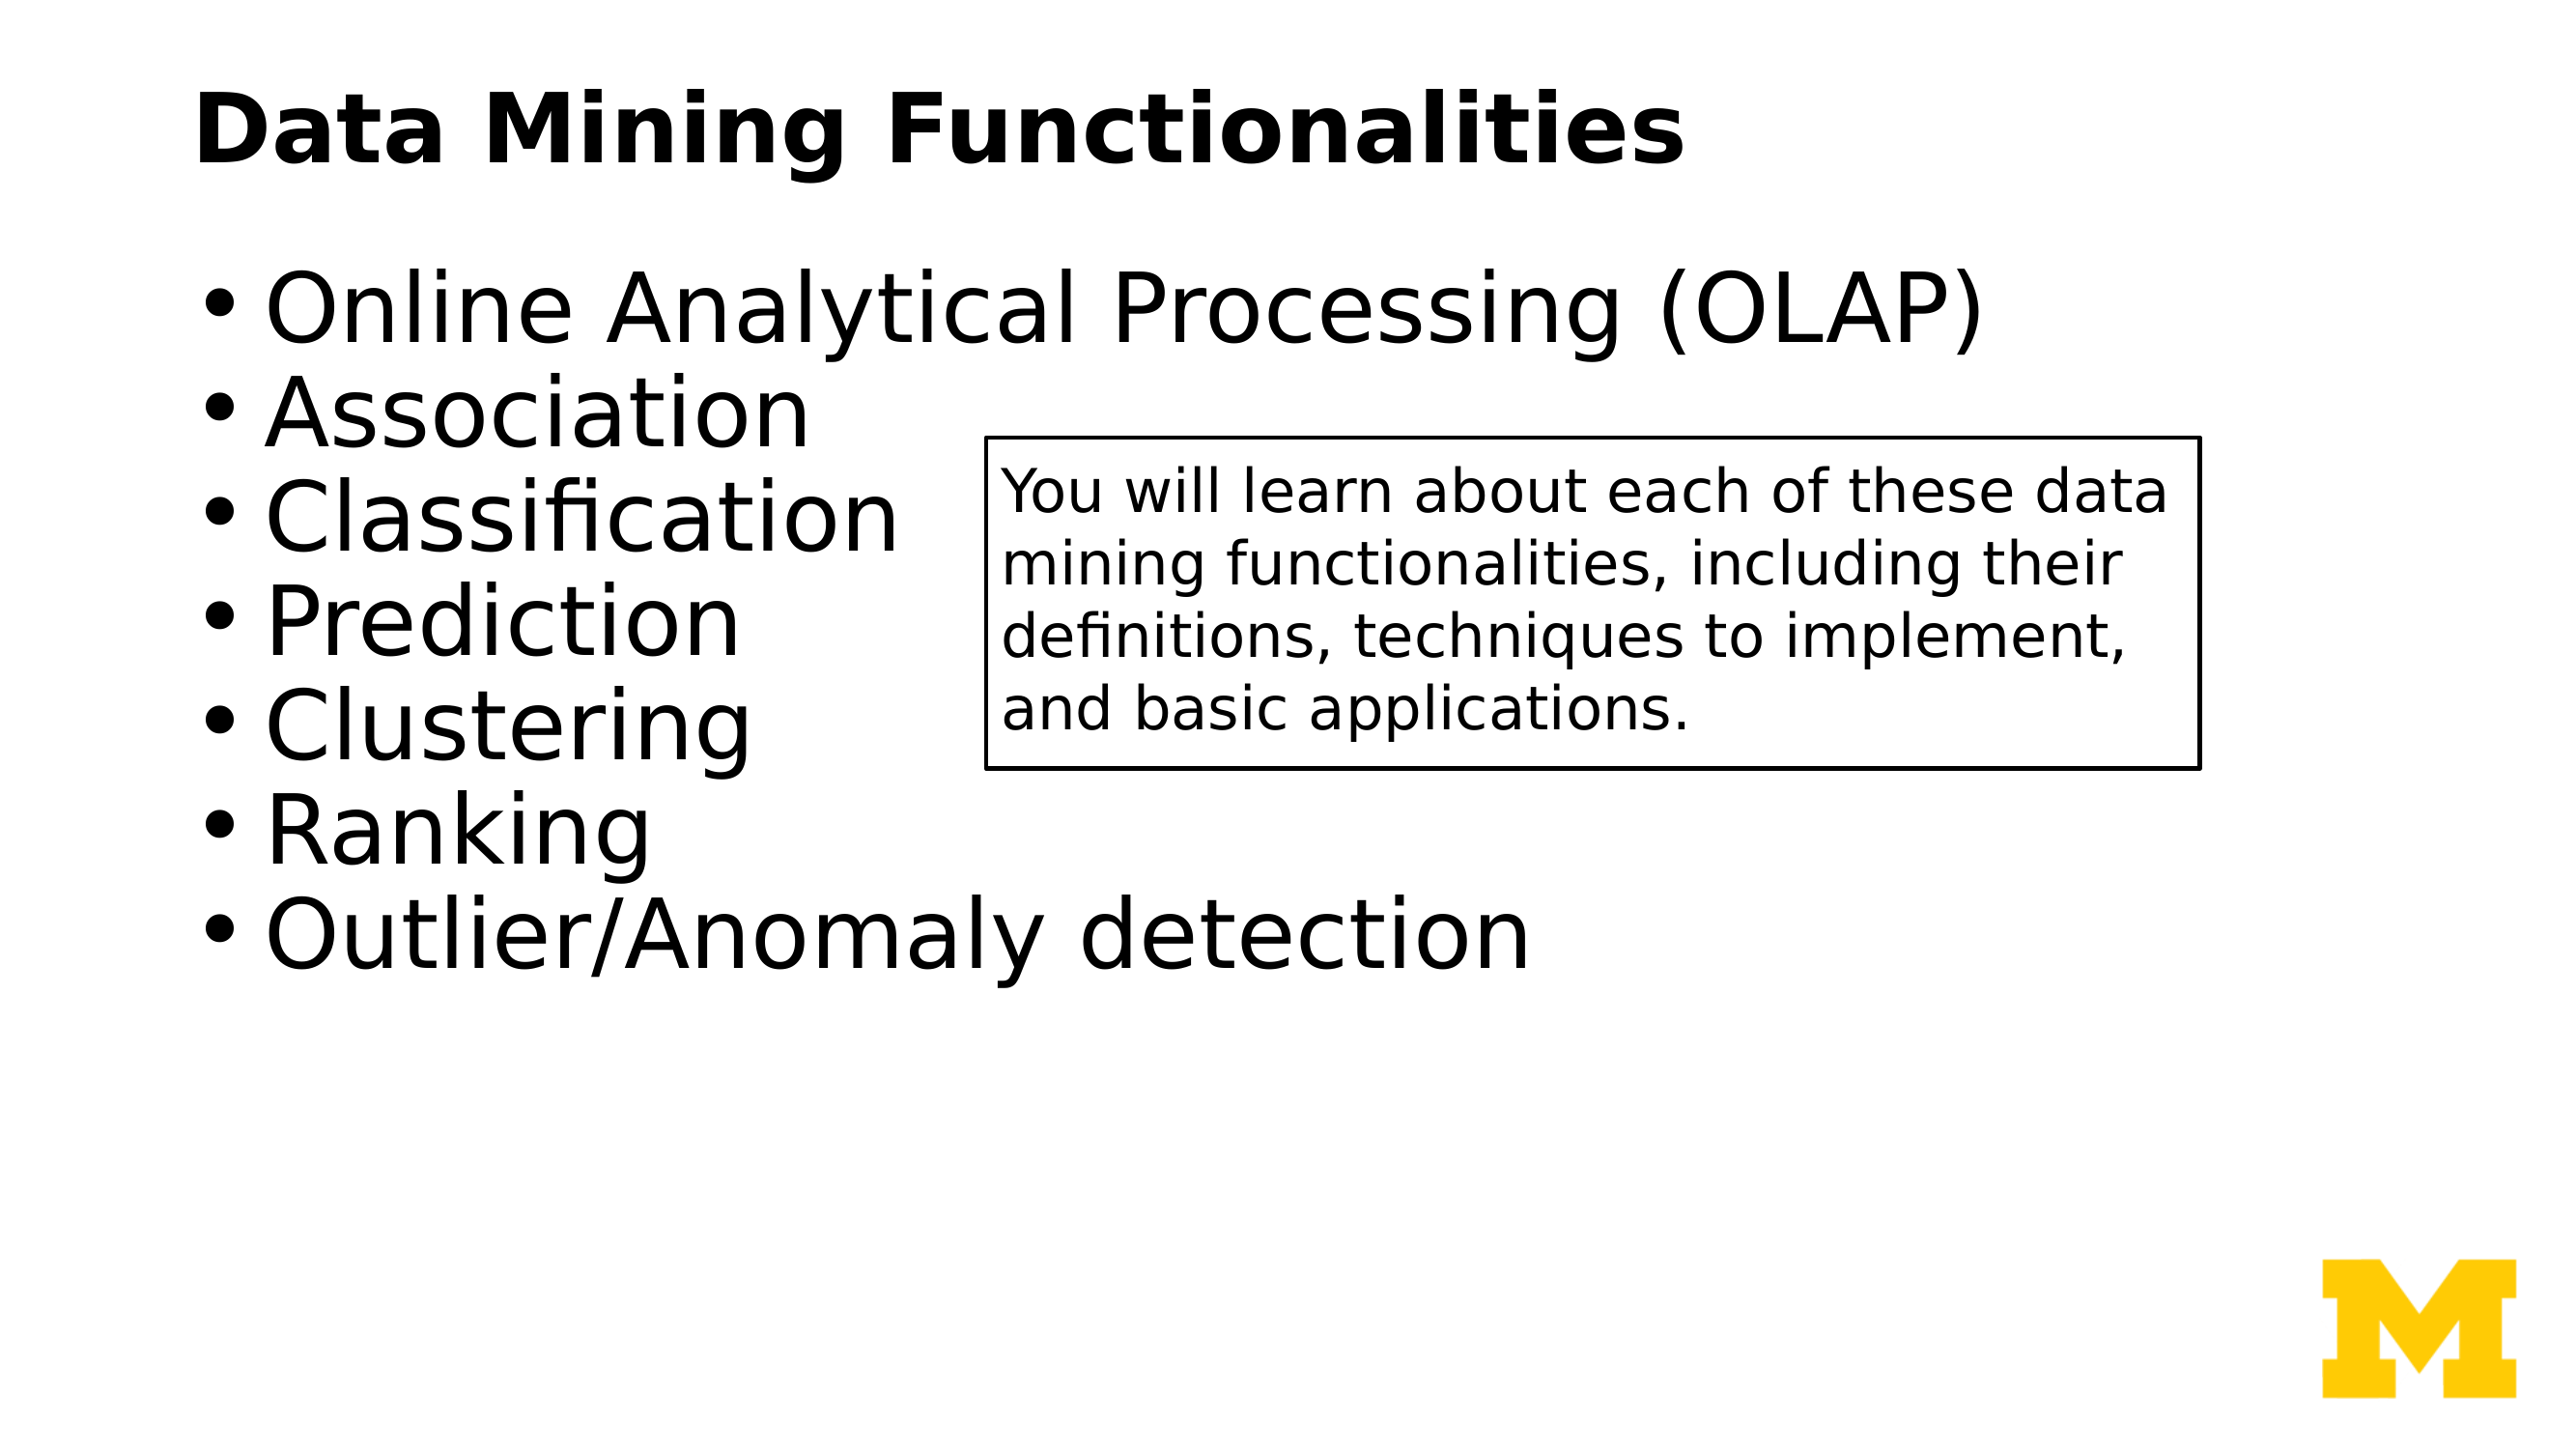

# Data Mining Functionalities
Online Analytical Processing (OLAP)
Association
Classification
Prediction
Clustering
Ranking
Outlier/Anomaly detection
You will learn about each of these data mining functionalities, including their definitions, techniques to implement, and basic applications.